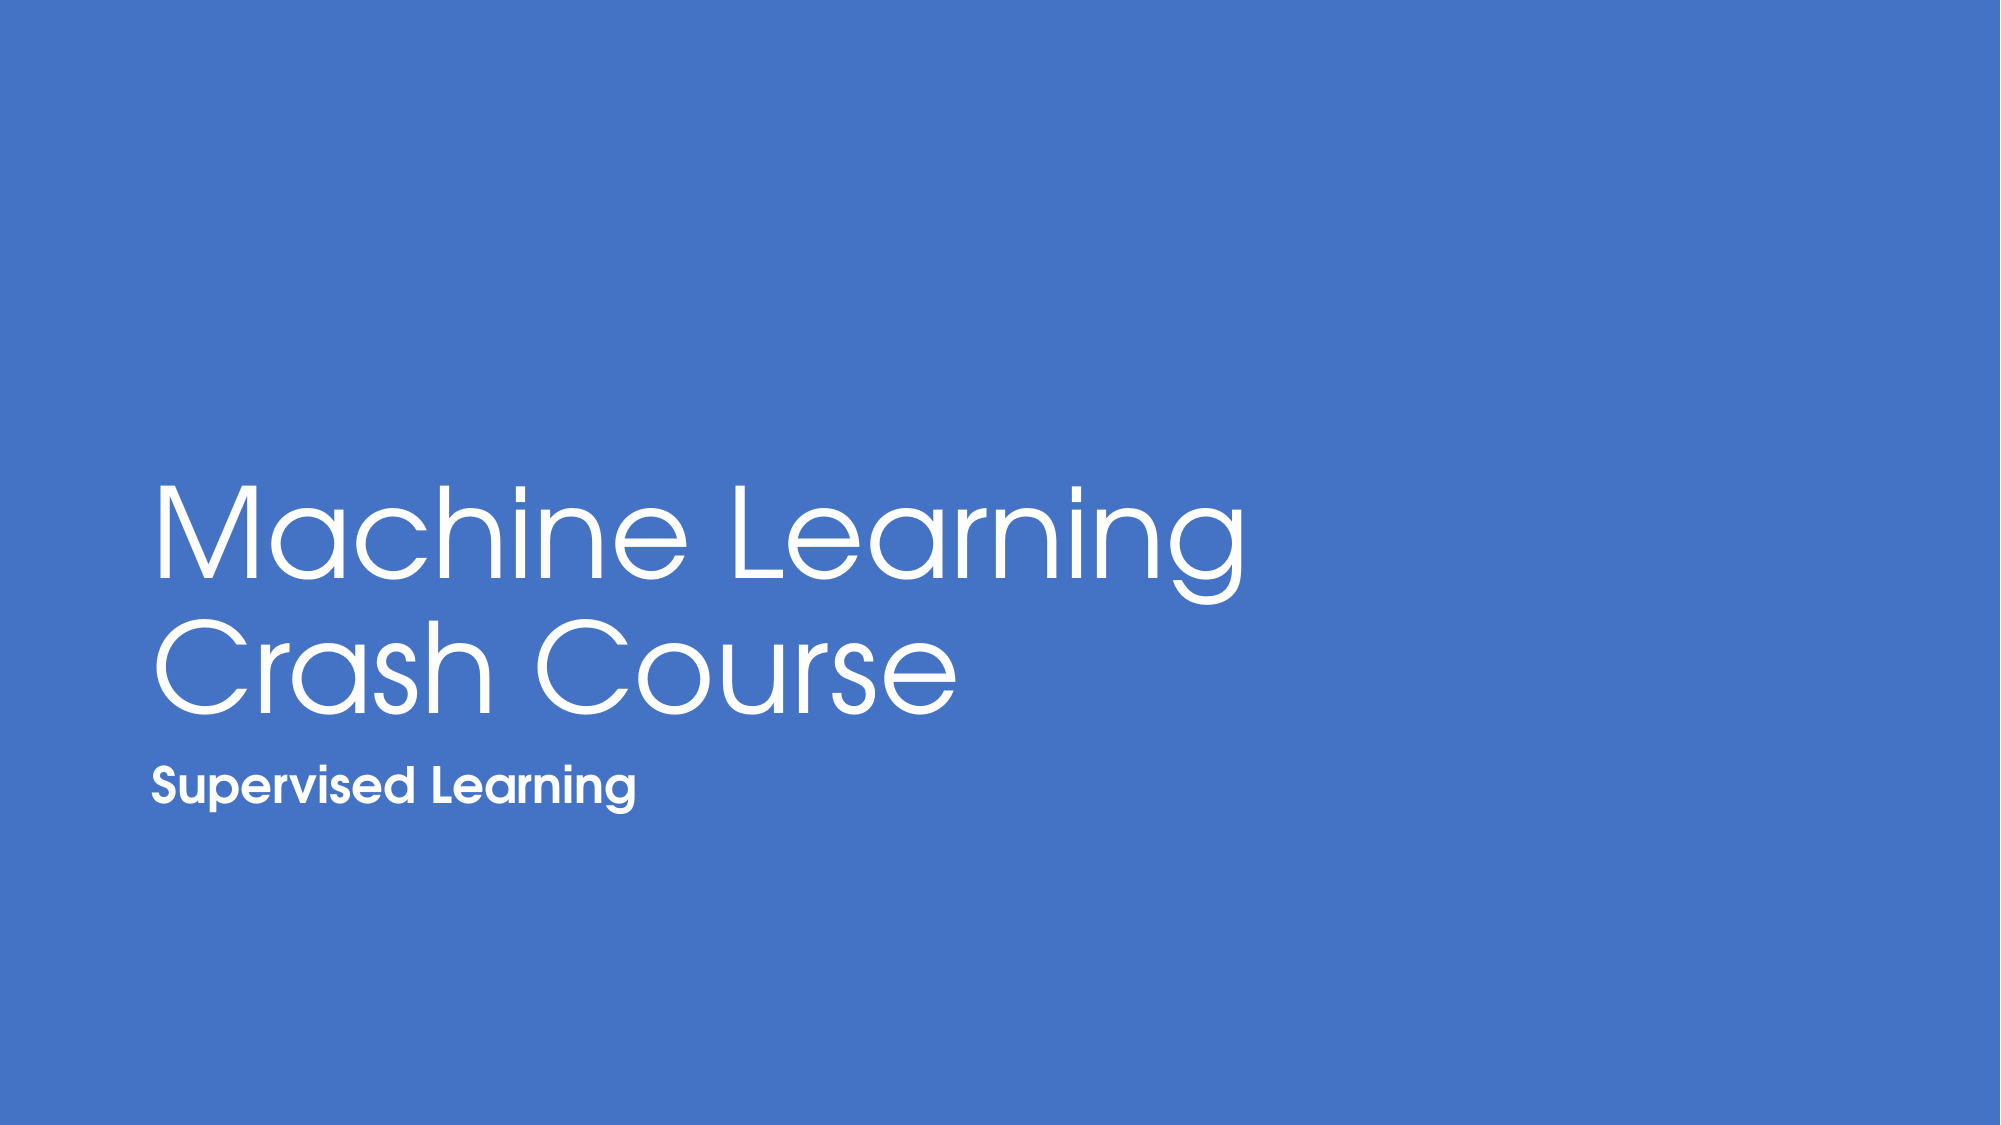

# Machine Learning Crash Course
Supervised Learning